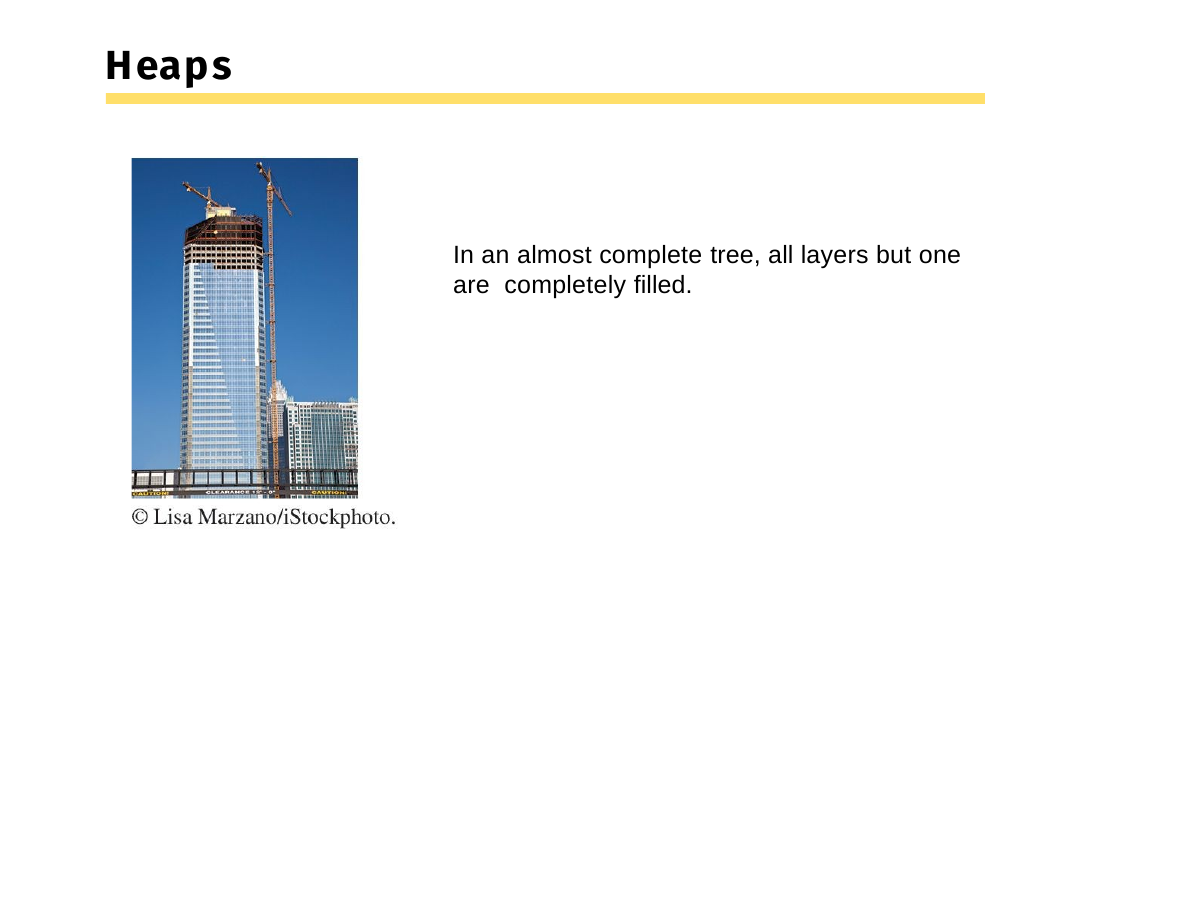

# Heaps

In an almost complete tree, all layers but one are  completely filled.